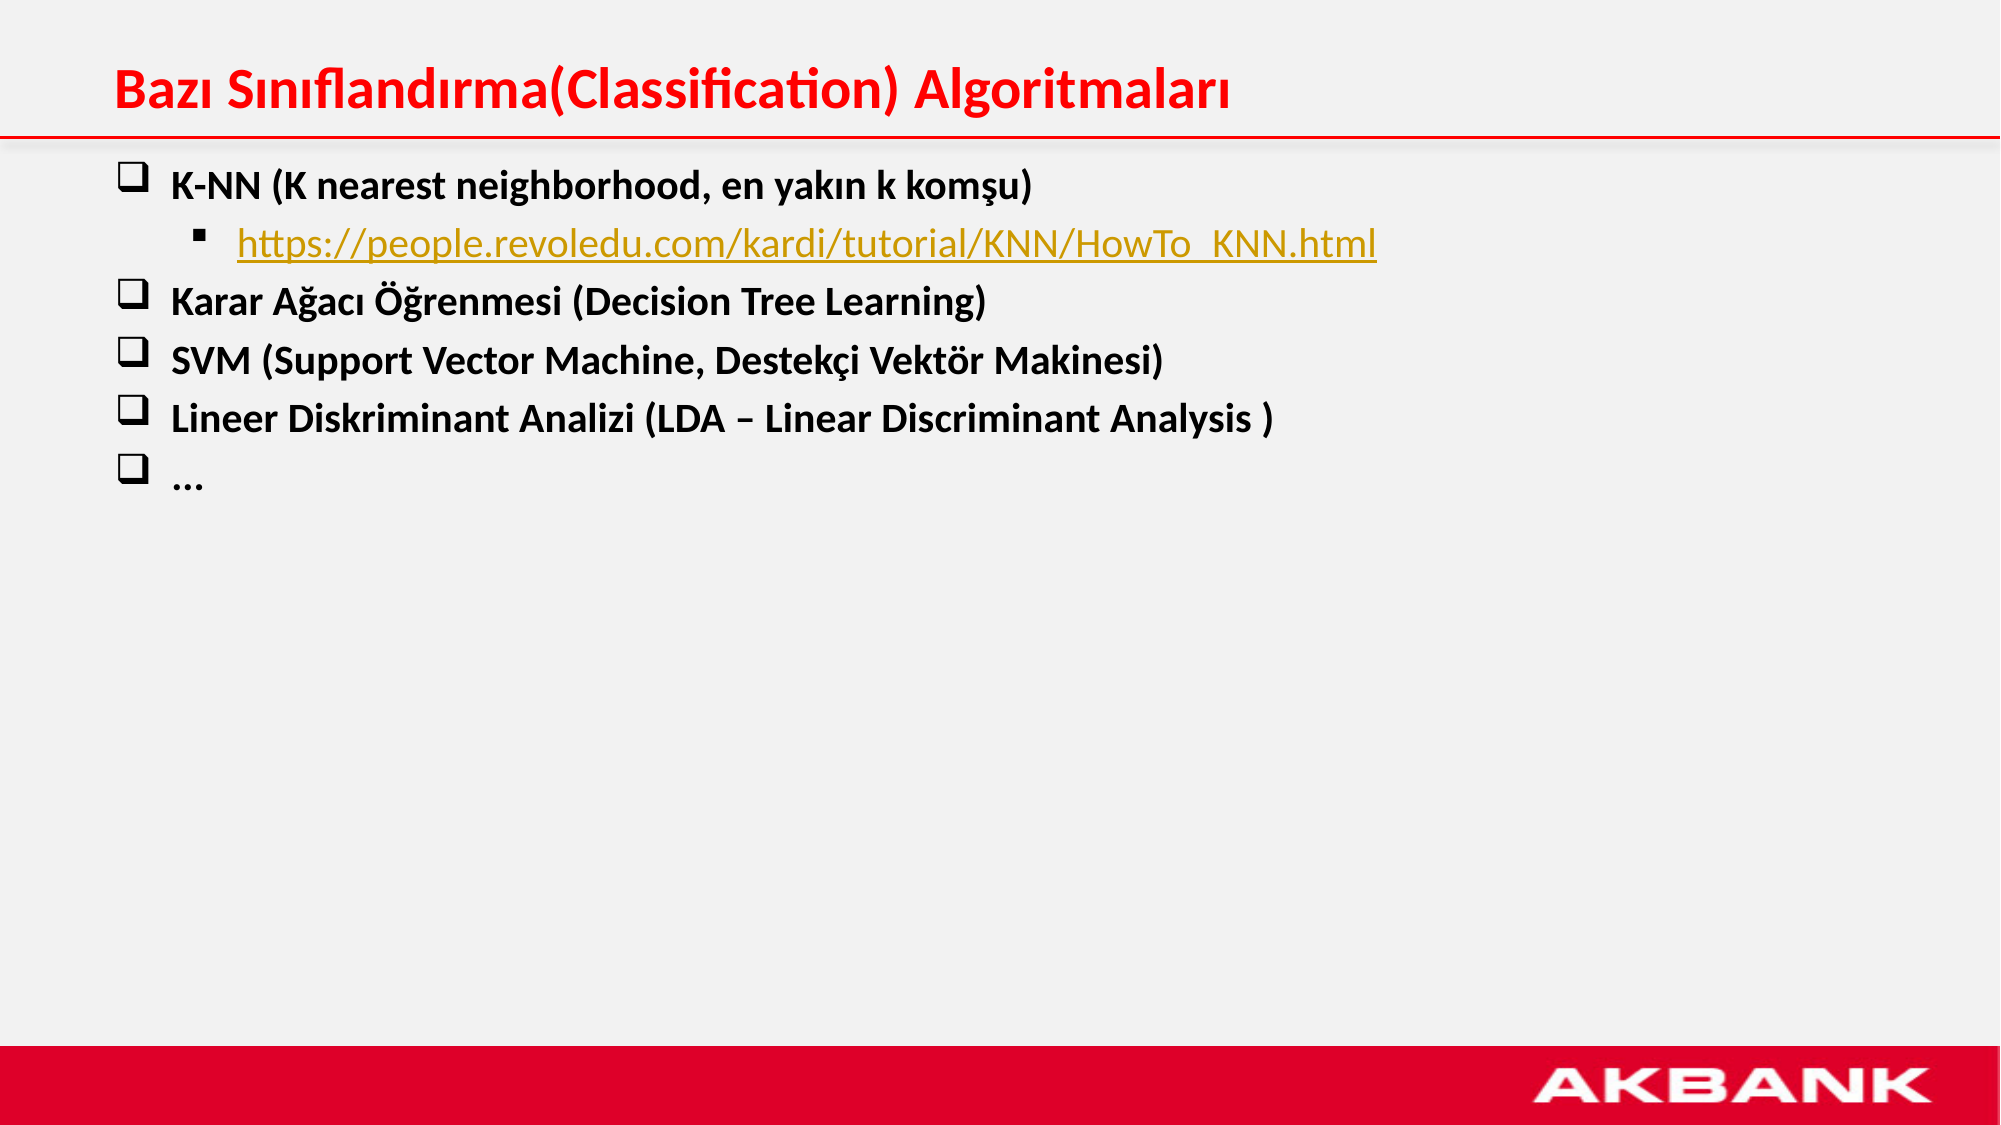

# Bazı Sınıflandırma(Classification) Algoritmaları
K-NN (K nearest neighborhood, en yakın k komşu)
https://people.revoledu.com/kardi/tutorial/KNN/HowTo_KNN.html
Karar Ağacı Öğrenmesi (Decision Tree Learning)
SVM (Support Vector Machine, Destekçi Vektör Makinesi)
Lineer Diskriminant Analizi (LDA – Linear Discriminant Analysis )
...